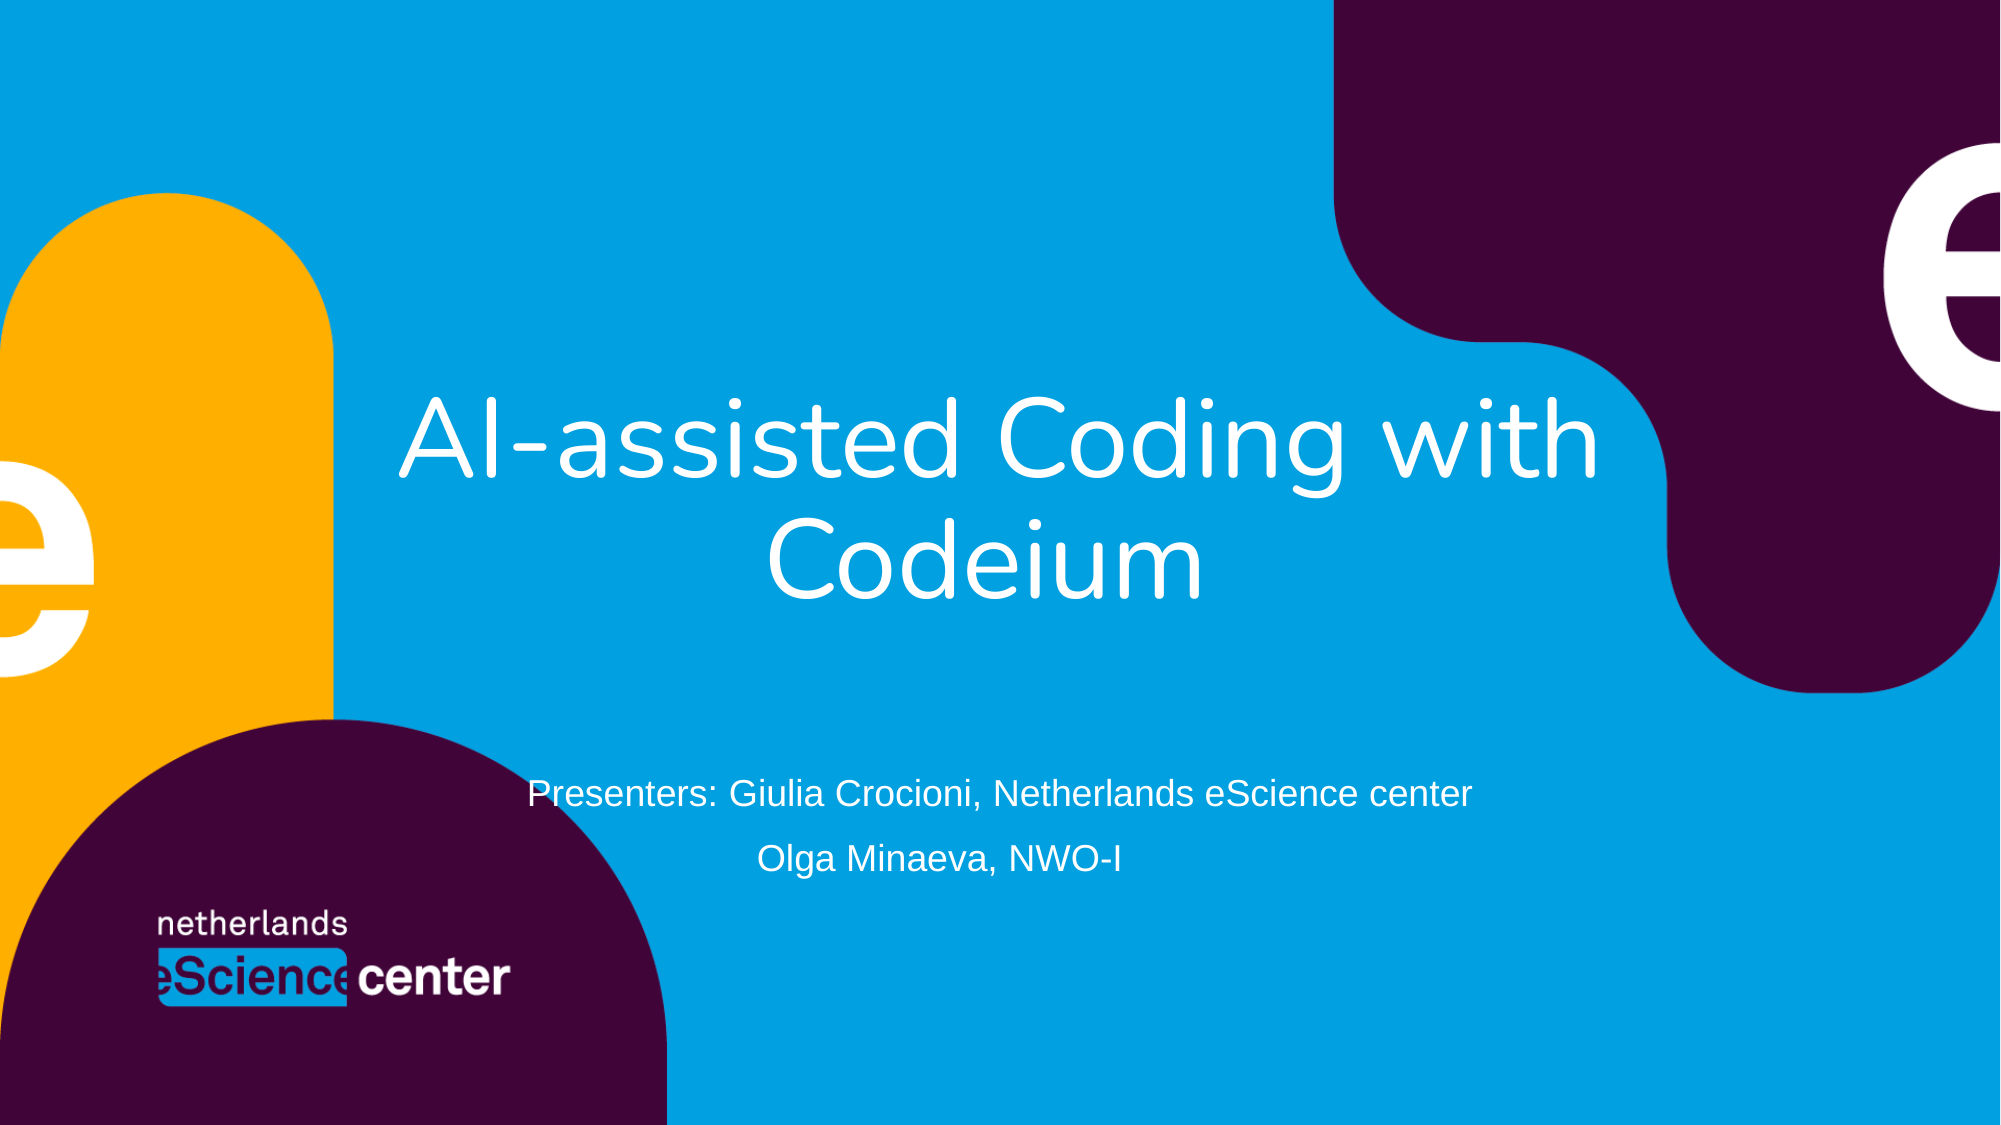

# AI-assisted Coding with Codeium
Presenters: Giulia Crocioni, Netherlands eScience center
   			    Olga Minaeva, NWO-I